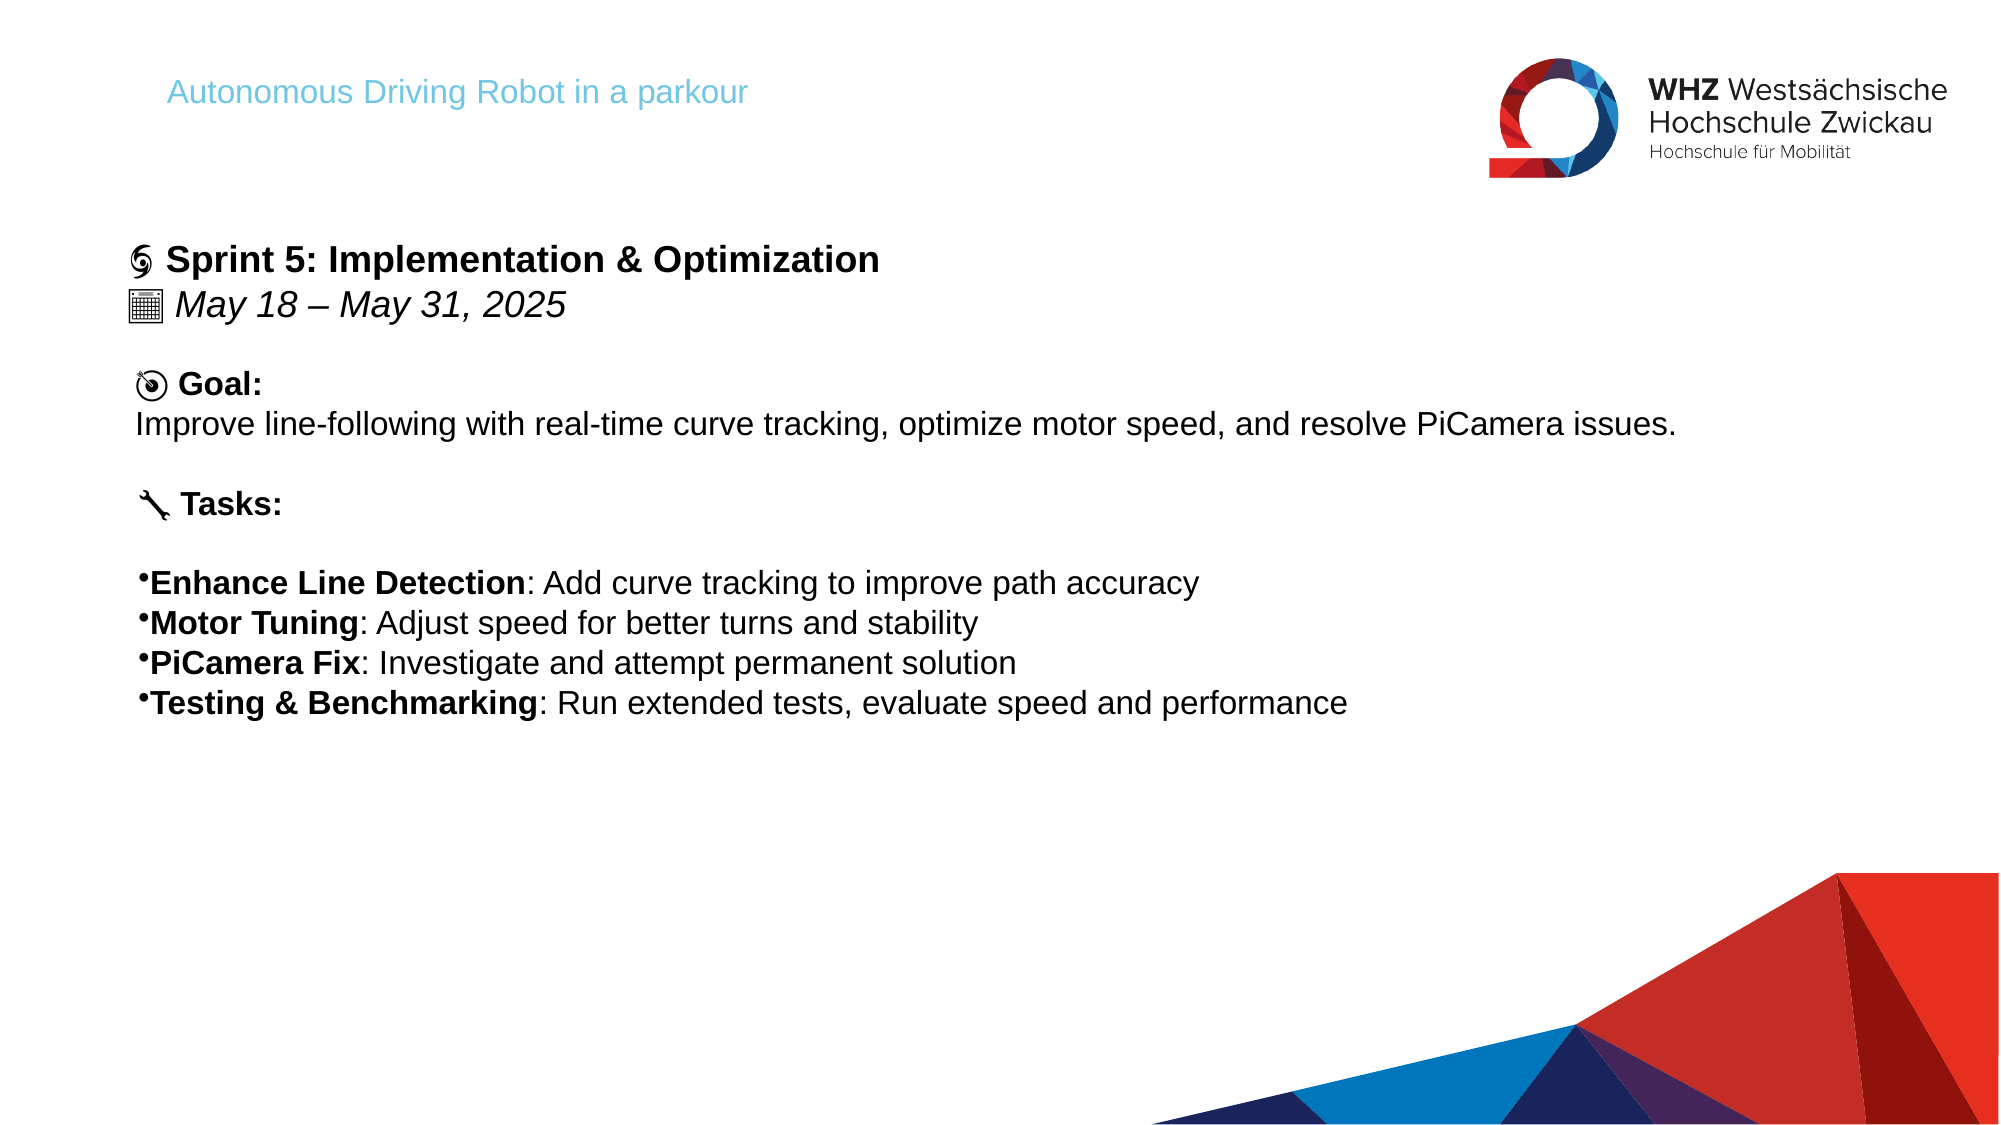

Autonomous Driving Robot in a parkour
🌀 Sprint 5: Implementation & Optimization
📅 May 18 – May 31, 2025
🎯 Goal:
Improve line-following with real-time curve tracking, optimize motor speed, and resolve PiCamera issues.

🔧 Tasks:

Enhance Line Detection: Add curve tracking to improve path accuracy
Motor Tuning: Adjust speed for better turns and stability
PiCamera Fix: Investigate and attempt permanent solution
Testing & Benchmarking: Run extended tests, evaluate speed and performance